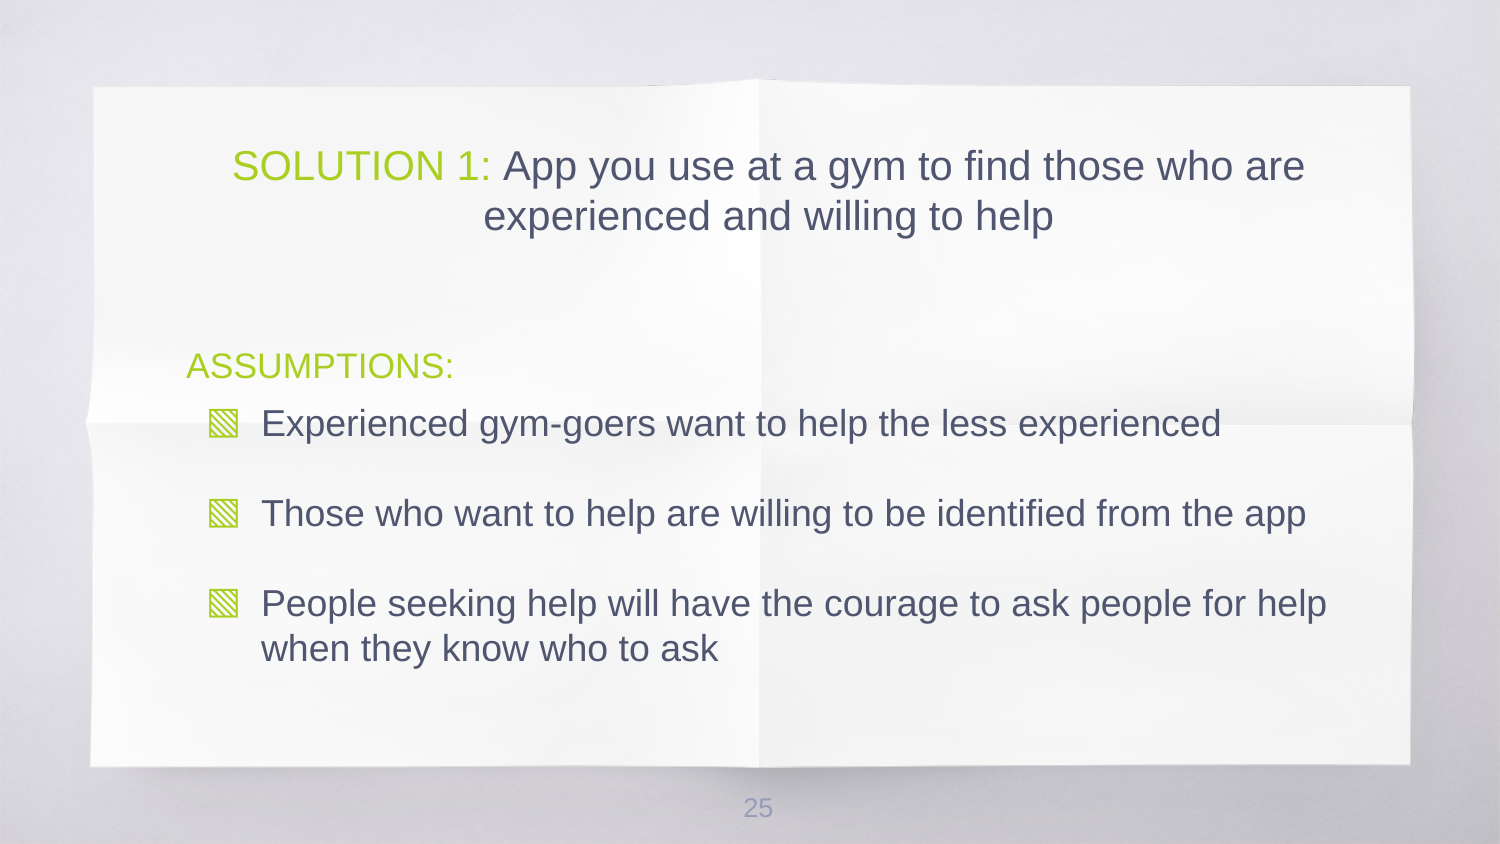

SOLUTION 1: App you use at a gym to find those who are experienced and willing to help
ASSUMPTIONS:
Experienced gym-goers want to help the less experienced
Those who want to help are willing to be identified from the app
People seeking help will have the courage to ask people for help when they know who to ask
25